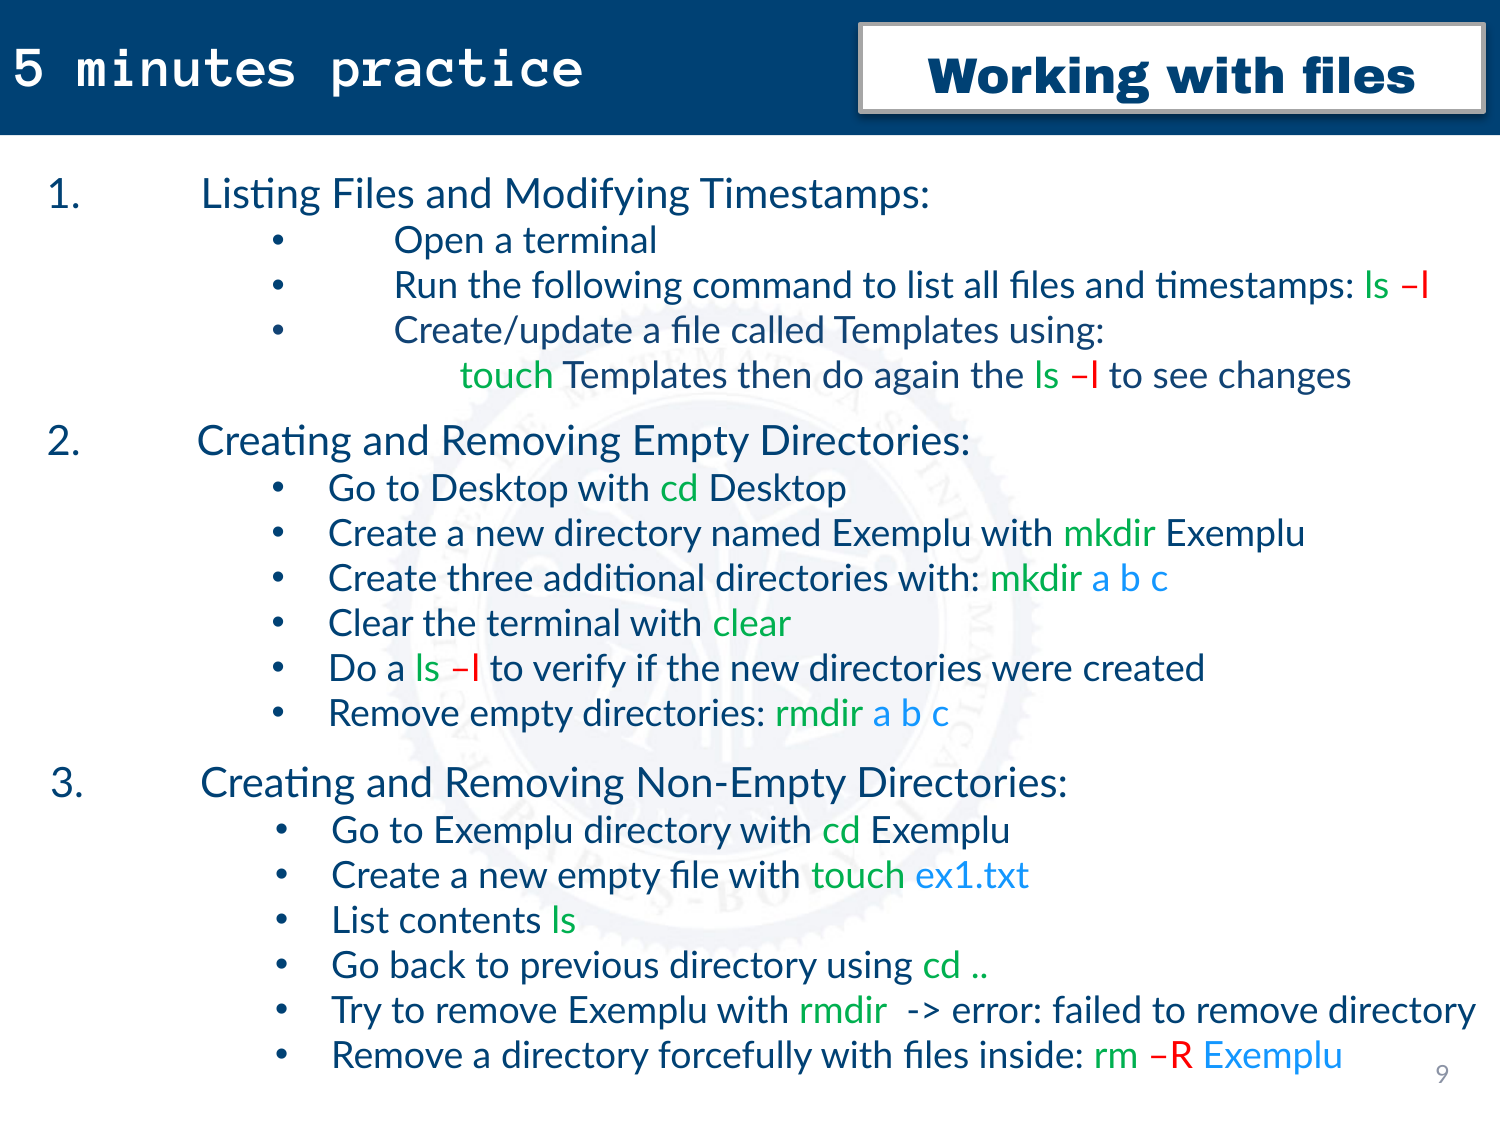

5 minutes practice
Working with files
   Listing Files and Modifying Timestamps:
Open a terminal
Run the following command to list all files and timestamps: ls –l
Create/update a file called Templates using:
	    touch Templates then do again the ls –l to see changes
2.	Creating and Removing Empty Directories:
Go to Desktop with cd Desktop
Create a new directory named Exemplu with mkdir Exemplu
Create three additional directories with: mkdir a b c
Clear the terminal with clear
Do a ls –l to verify if the new directories were created
Remove empty directories: rmdir a b c
3.	Creating and Removing Non-Empty Directories:
Go to Exemplu directory with cd Exemplu
Create a new empty file with touch ex1.txt
List contents ls
Go back to previous directory using cd ..
Try to remove Exemplu with rmdir  -> error: failed to remove directory
Remove a directory forcefully with files inside: rm –R Exemplu
9